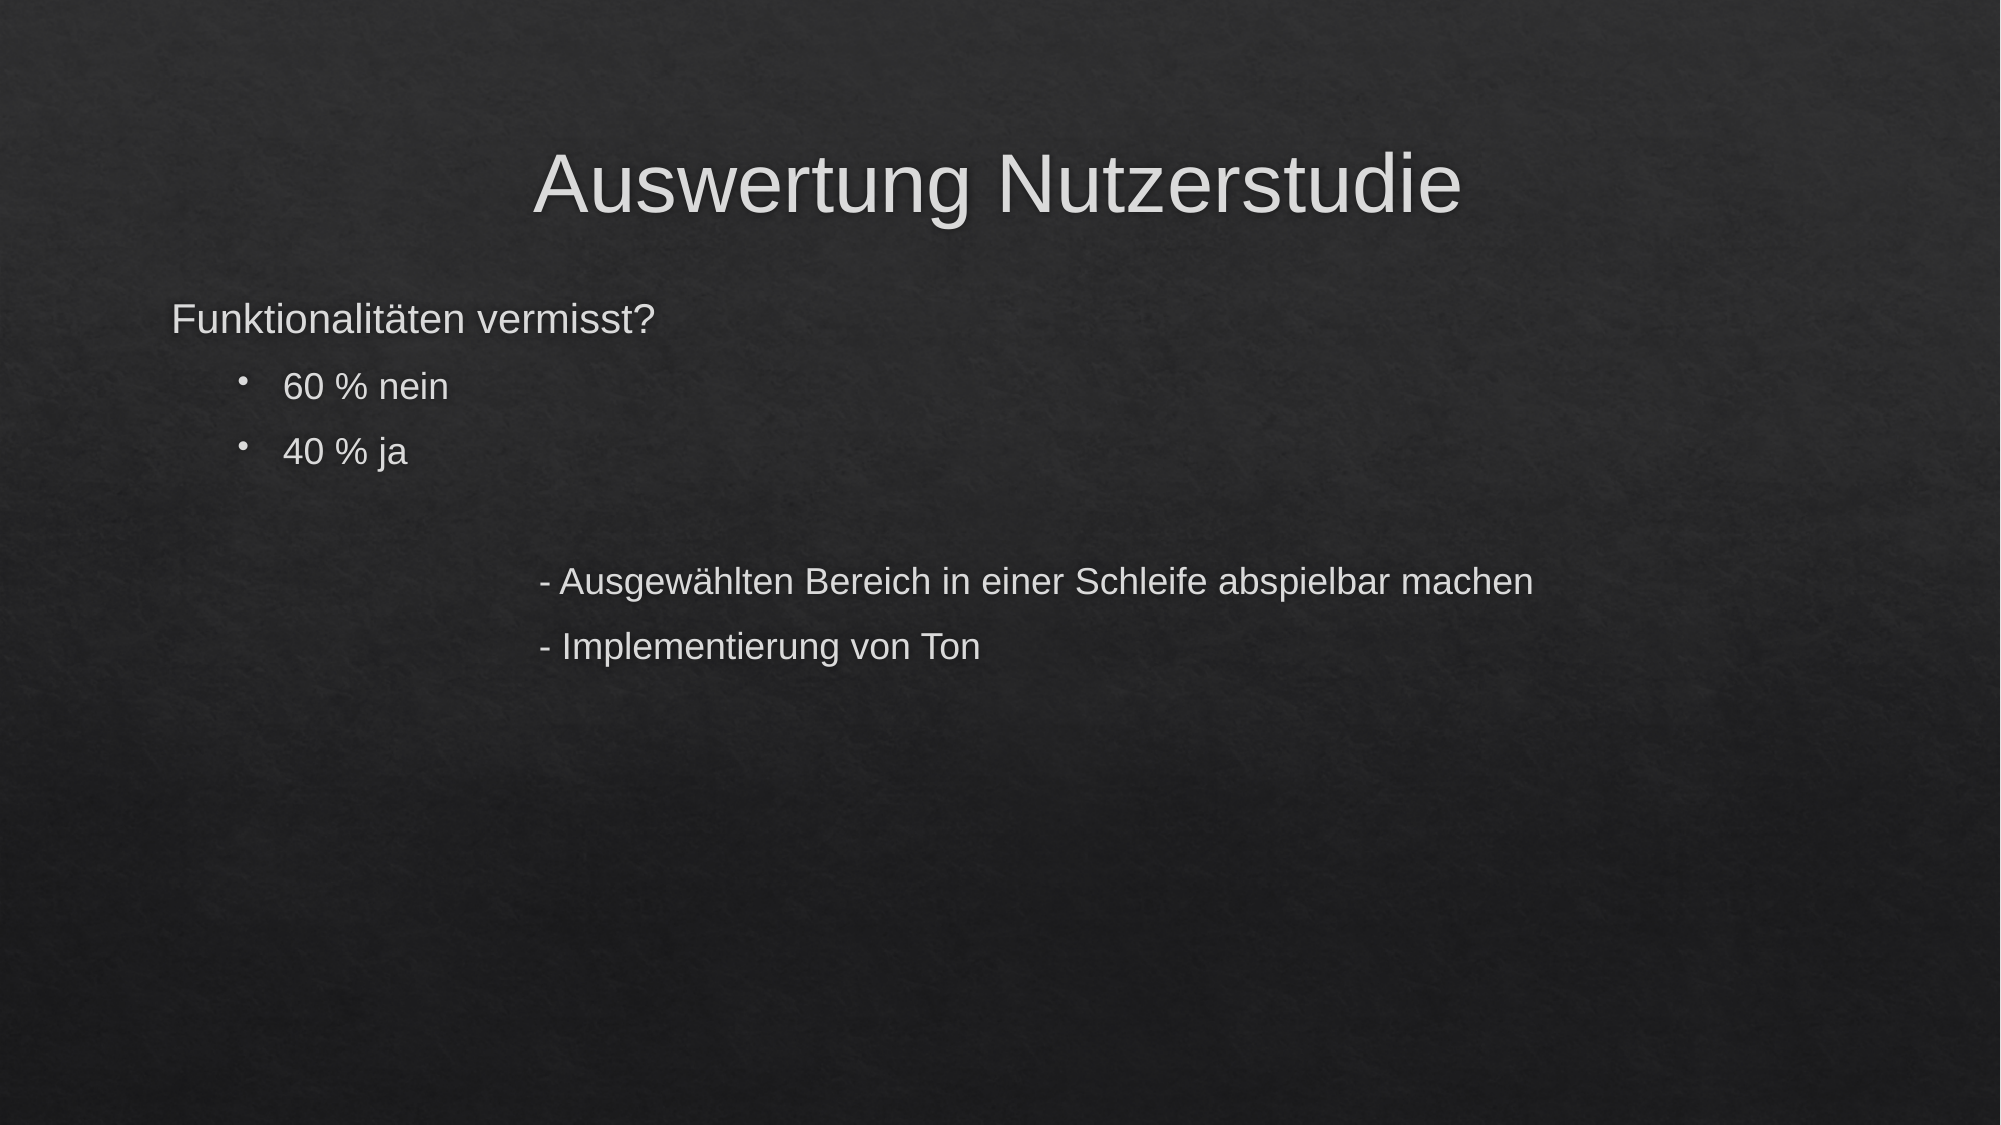

# Auswertung Nutzerstudie
Funktionalitäten vermisst?
60 % nein
40 % ja

		- Ausgewählten Bereich in einer Schleife abspielbar machen
		- Implementierung von Ton